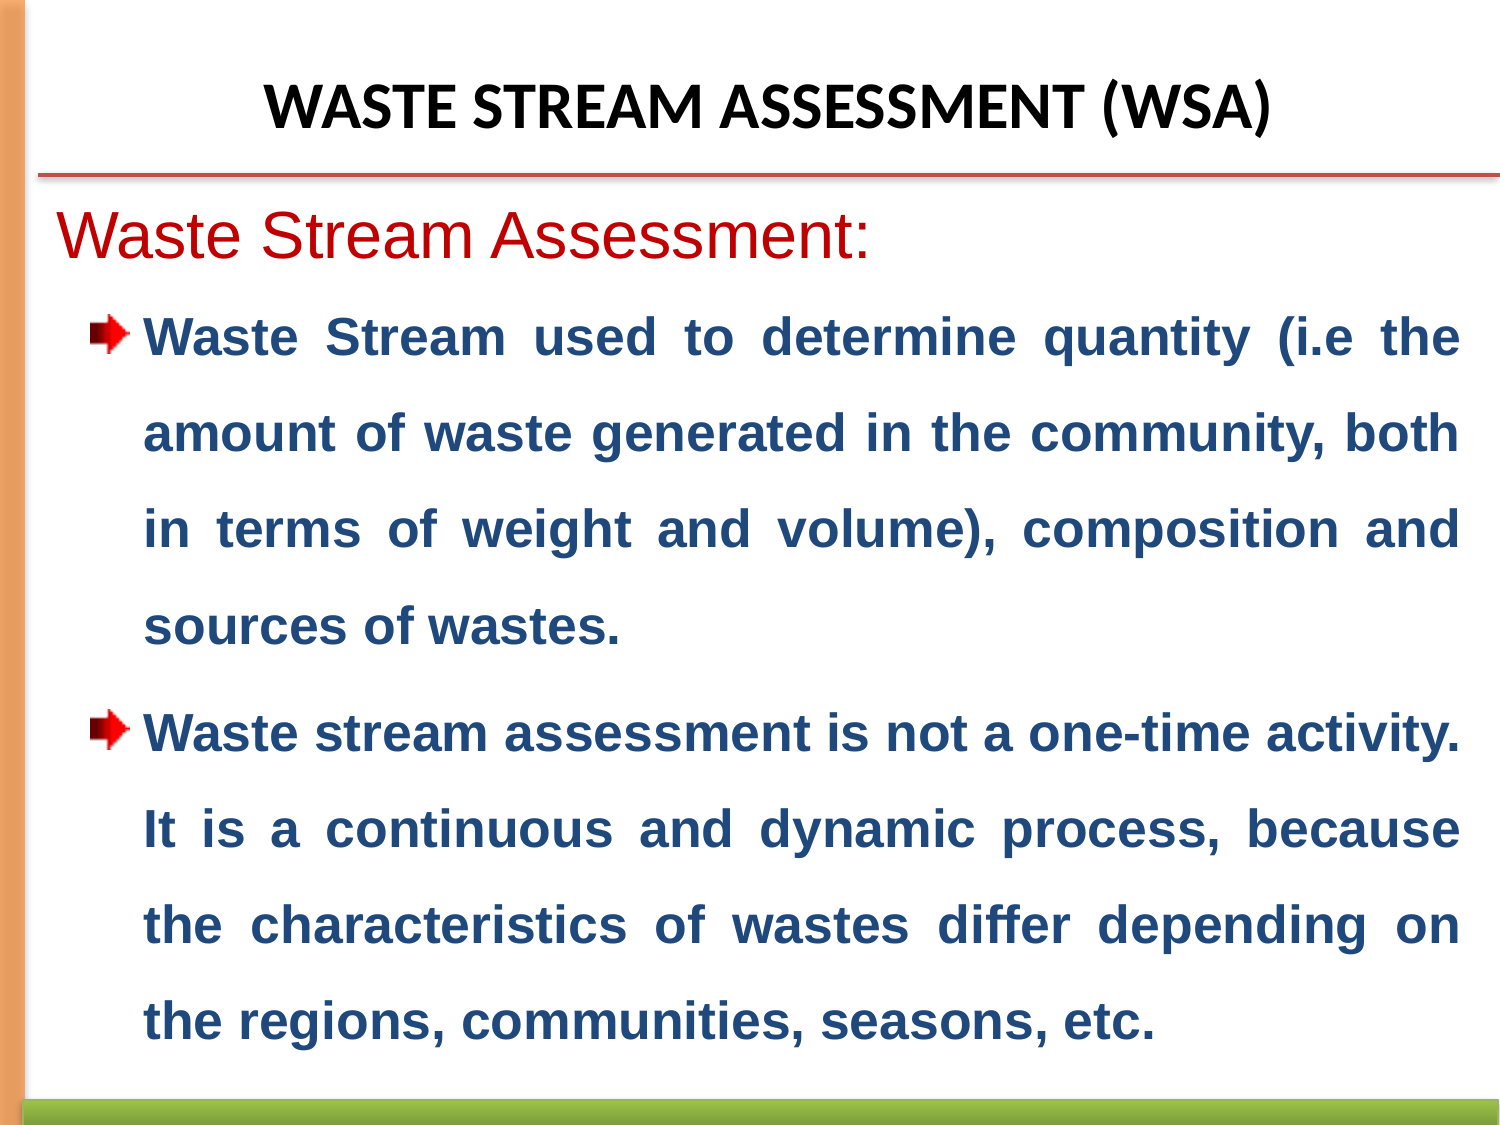

WASTE STREAM ASSESSMENT (WSA)
Waste Stream Assessment:
Waste Stream used to determine quantity (i.e the amount of waste generated in the community, both in terms of weight and volume), composition and sources of wastes.
Waste stream assessment is not a one-time activity. It is a continuous and dynamic process, because the characteristics of wastes differ depending on the regions, communities, seasons, etc.